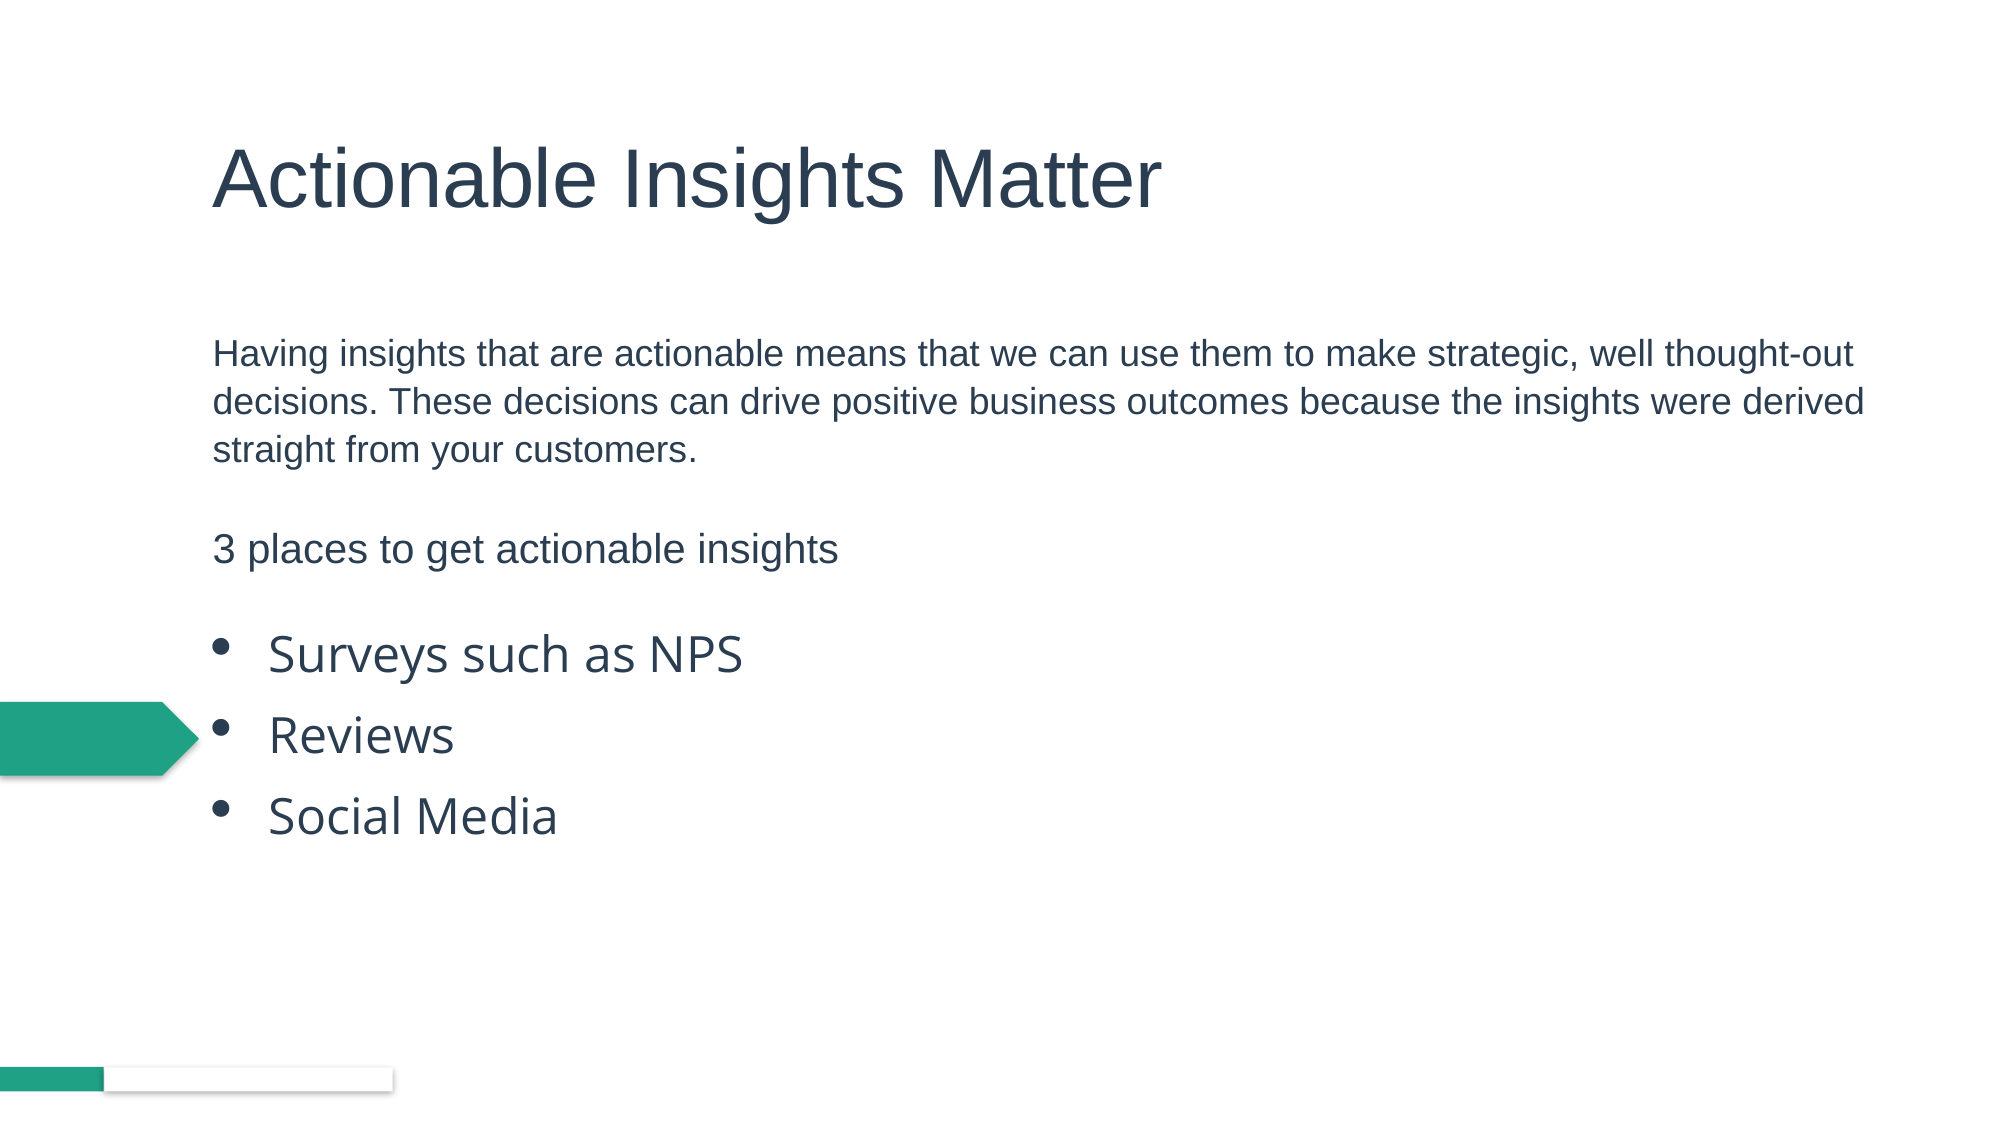

Actionable Insights Matter
Having insights that are actionable means that we can use them to make strategic, well thought-out decisions. These decisions can drive positive business outcomes because the insights were derived straight from your customers.
3 places to get actionable insights
Surveys such as NPS
Reviews
Social Media